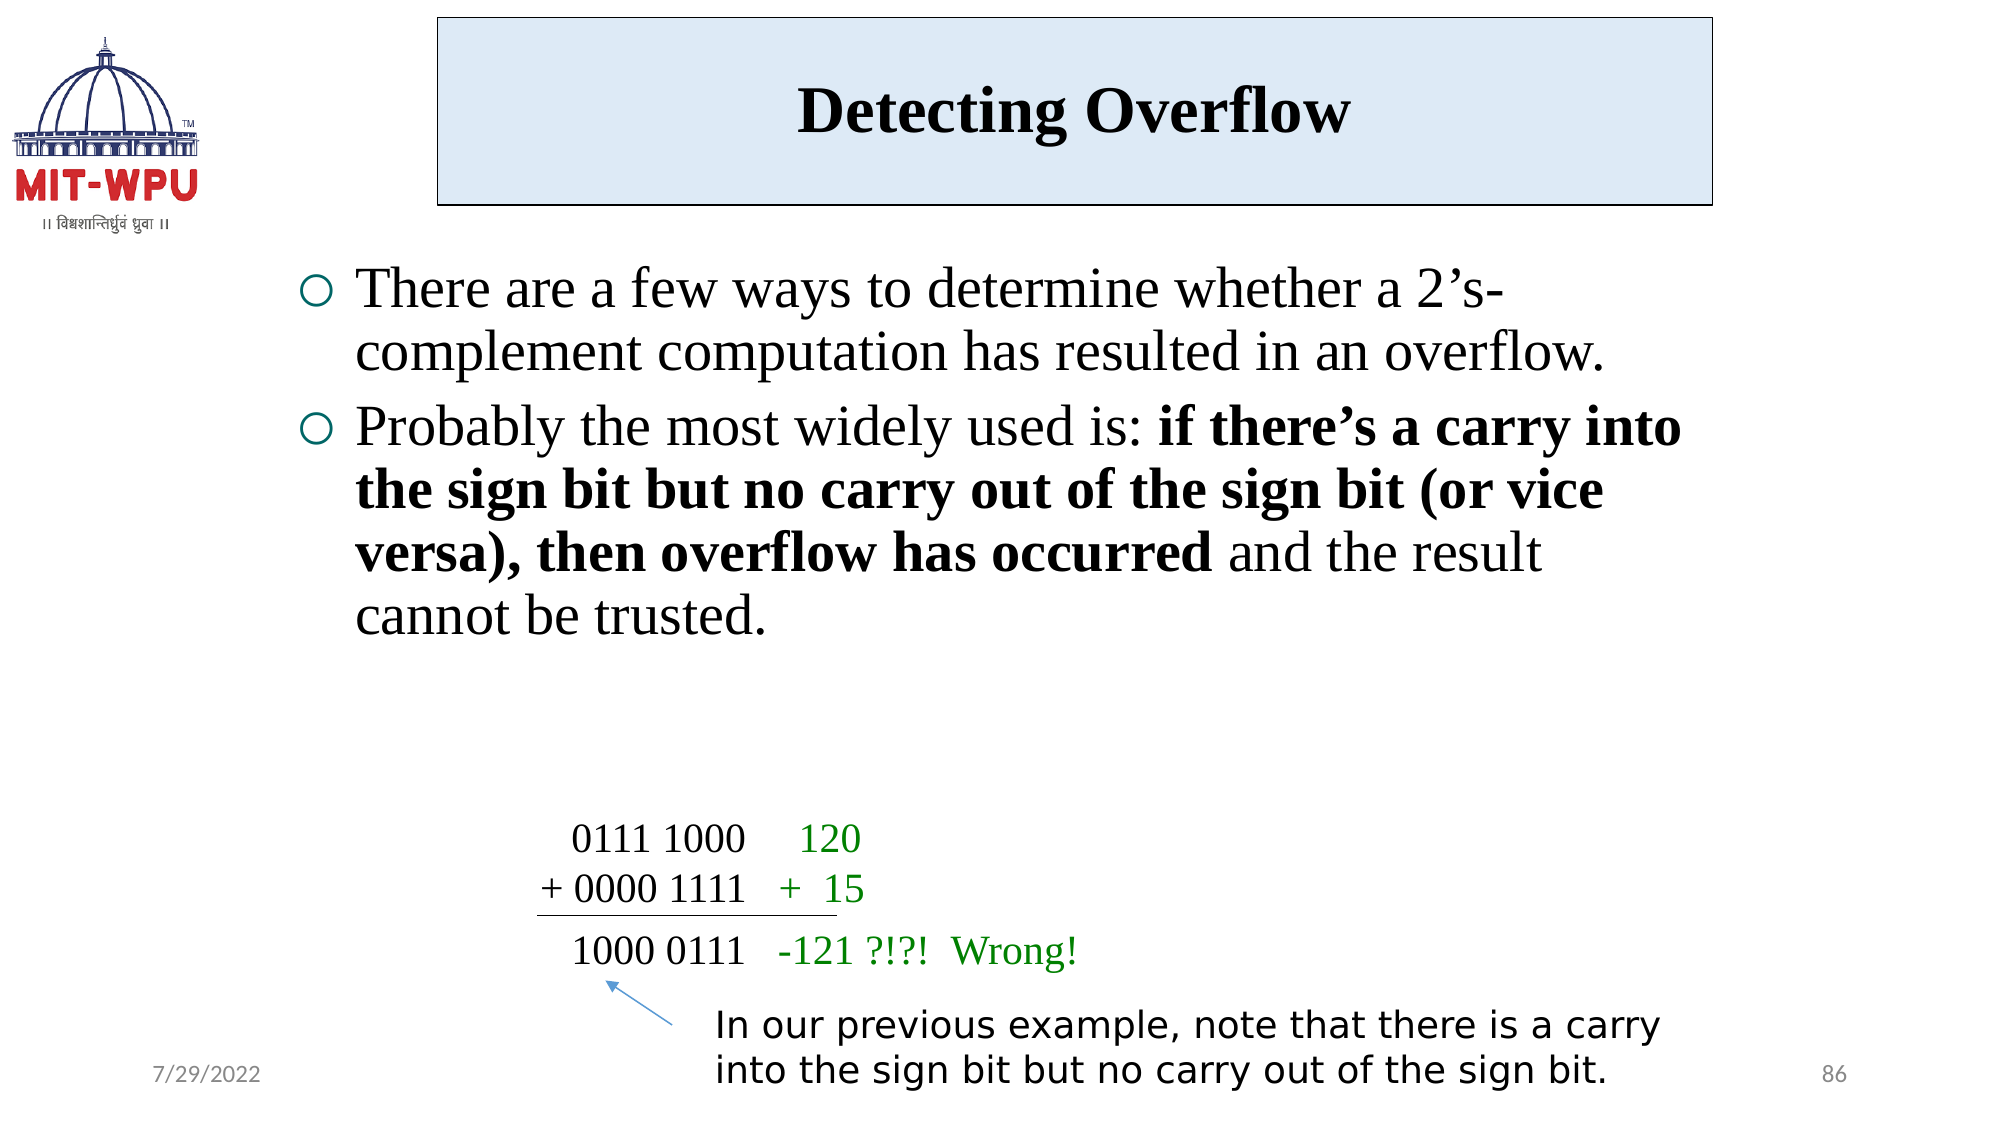

Detecting Overflow
There are a few ways to determine whether a 2’s-complement computation has resulted in an overflow.
Probably the most widely used is: if there’s a carry into the sign bit but no carry out of the sign bit (or vice versa), then overflow has occurred and the result cannot be trusted.
   0111 1000     120
+ 0000 1111   +  15
      -121 ?!?!  Wrong!
   1000 0111
In our previous example, note that there is a carry
into the sign bit but no carry out of the sign bit.
7/29/2022
86